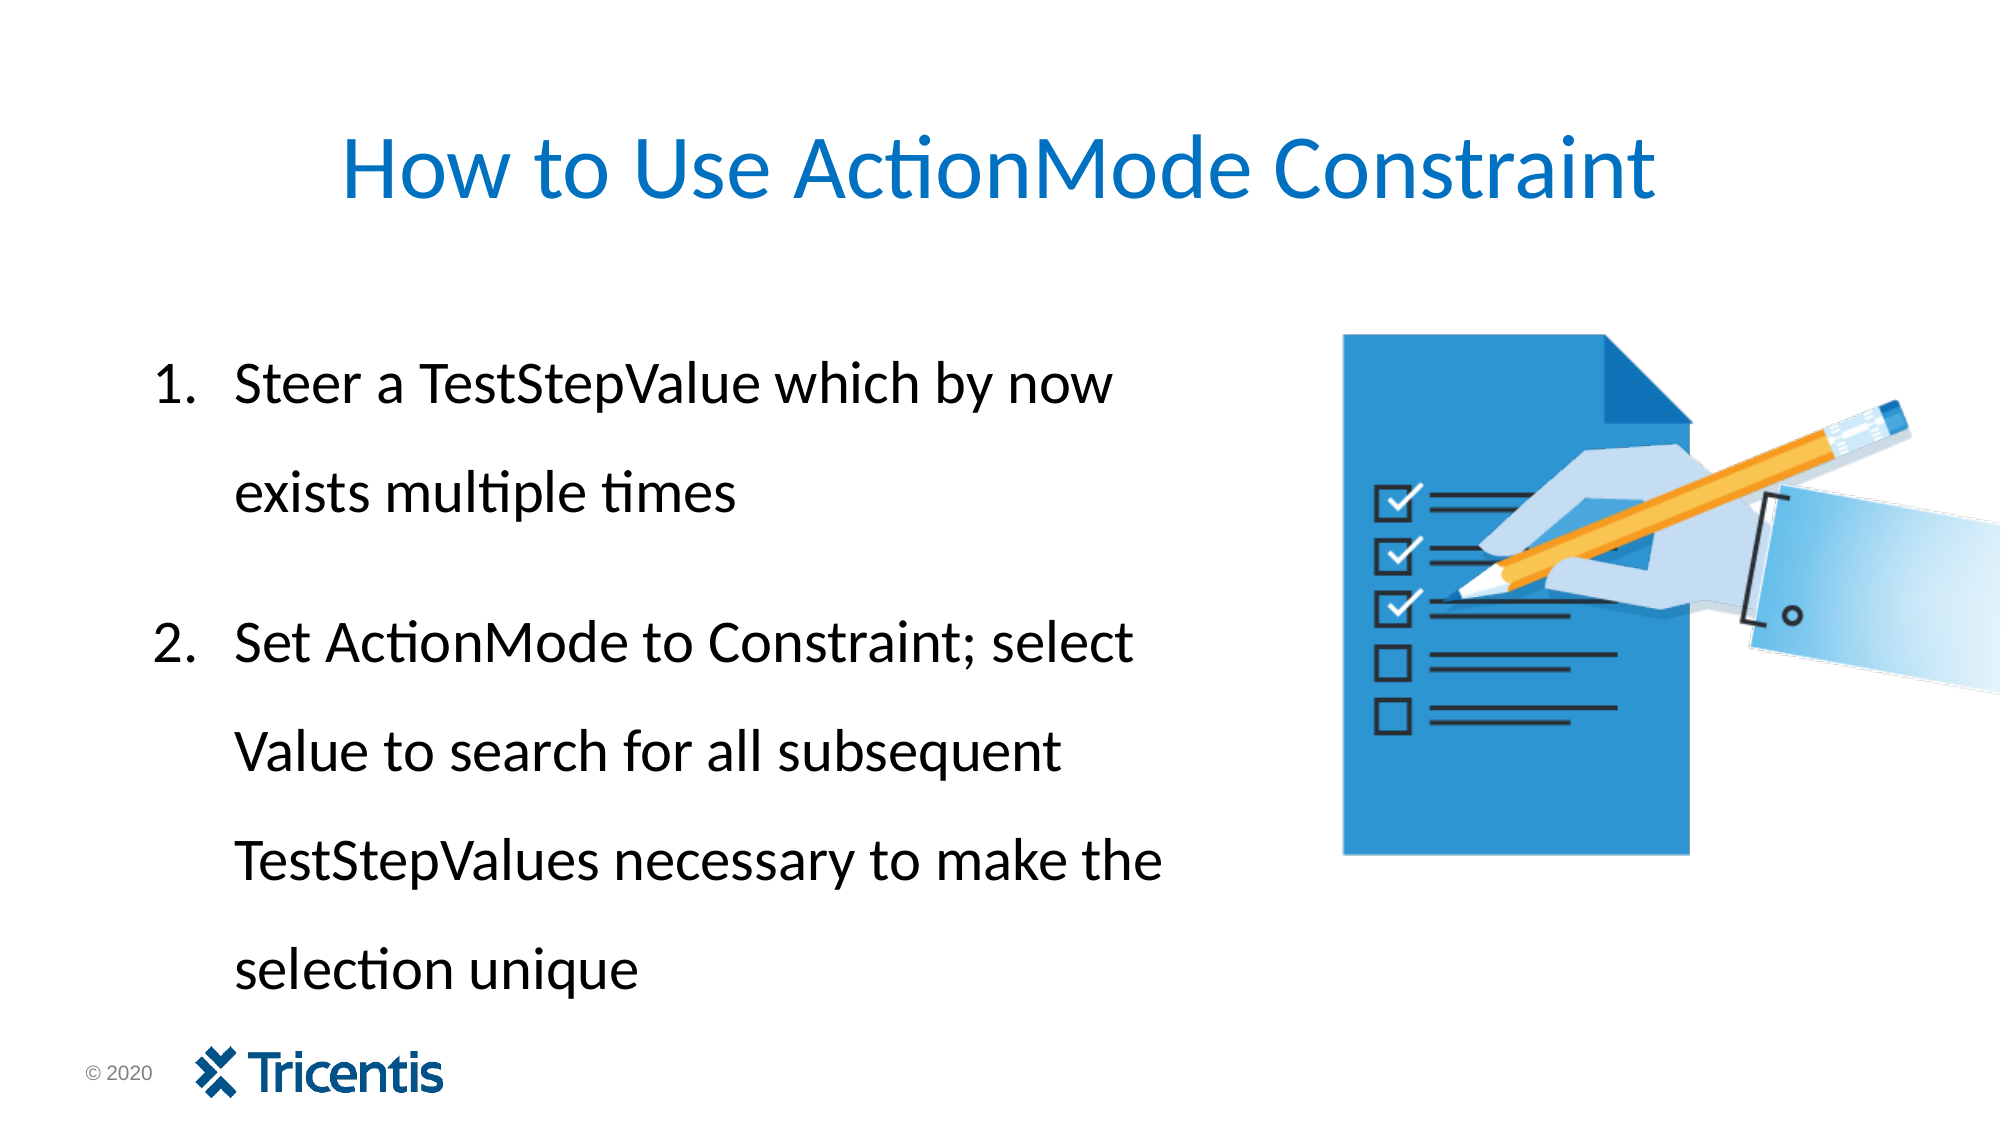

# How to Use ActionMode Constraint
Steer a TestStepValue which by now exists multiple times
Set ActionMode to Constraint; select Value to search for all subsequent TestStepValues necessary to make the selection unique